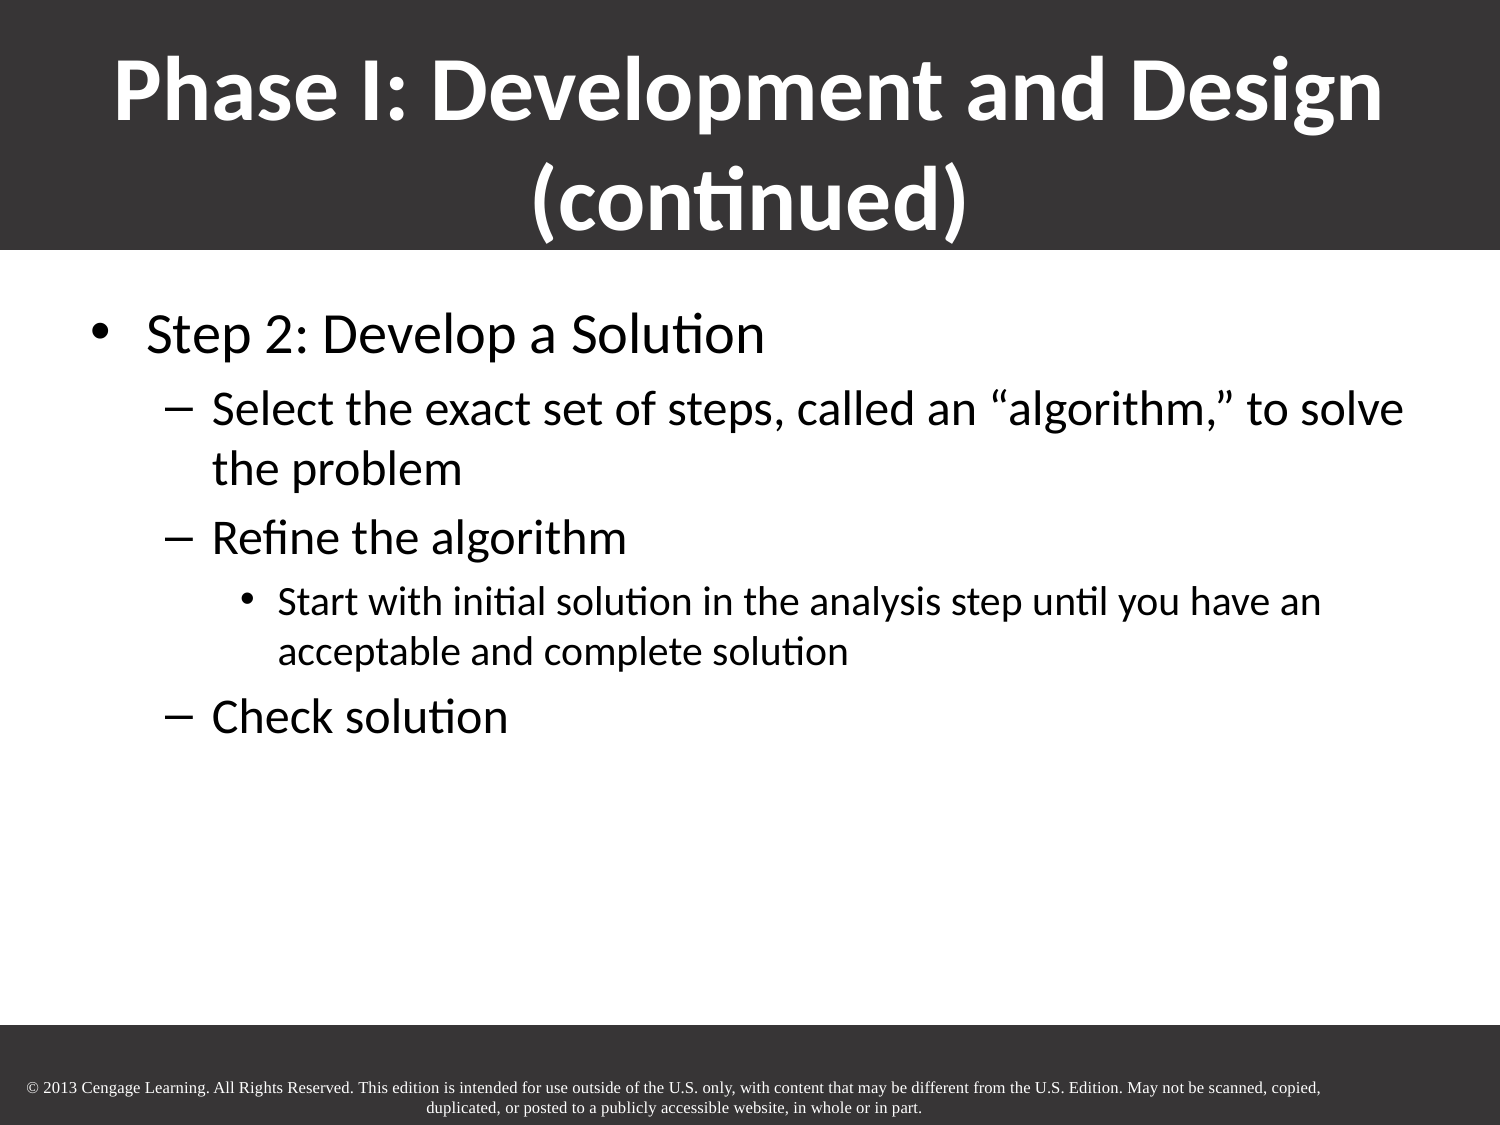

# Phase I: Development and Design (continued)
Step 2: Develop a Solution
Select the exact set of steps, called an “algorithm,” to solve the problem
Refine the algorithm
Start with initial solution in the analysis step until you have an acceptable and complete solution
Check solution

© 2013 Cengage Learning. All Rights Reserved. This edition is intended for use outside of the U.S. only, with content that may be different from the U.S. Edition. May not be scanned, copied, duplicated, or posted to a publicly accessible website, in whole or in part.